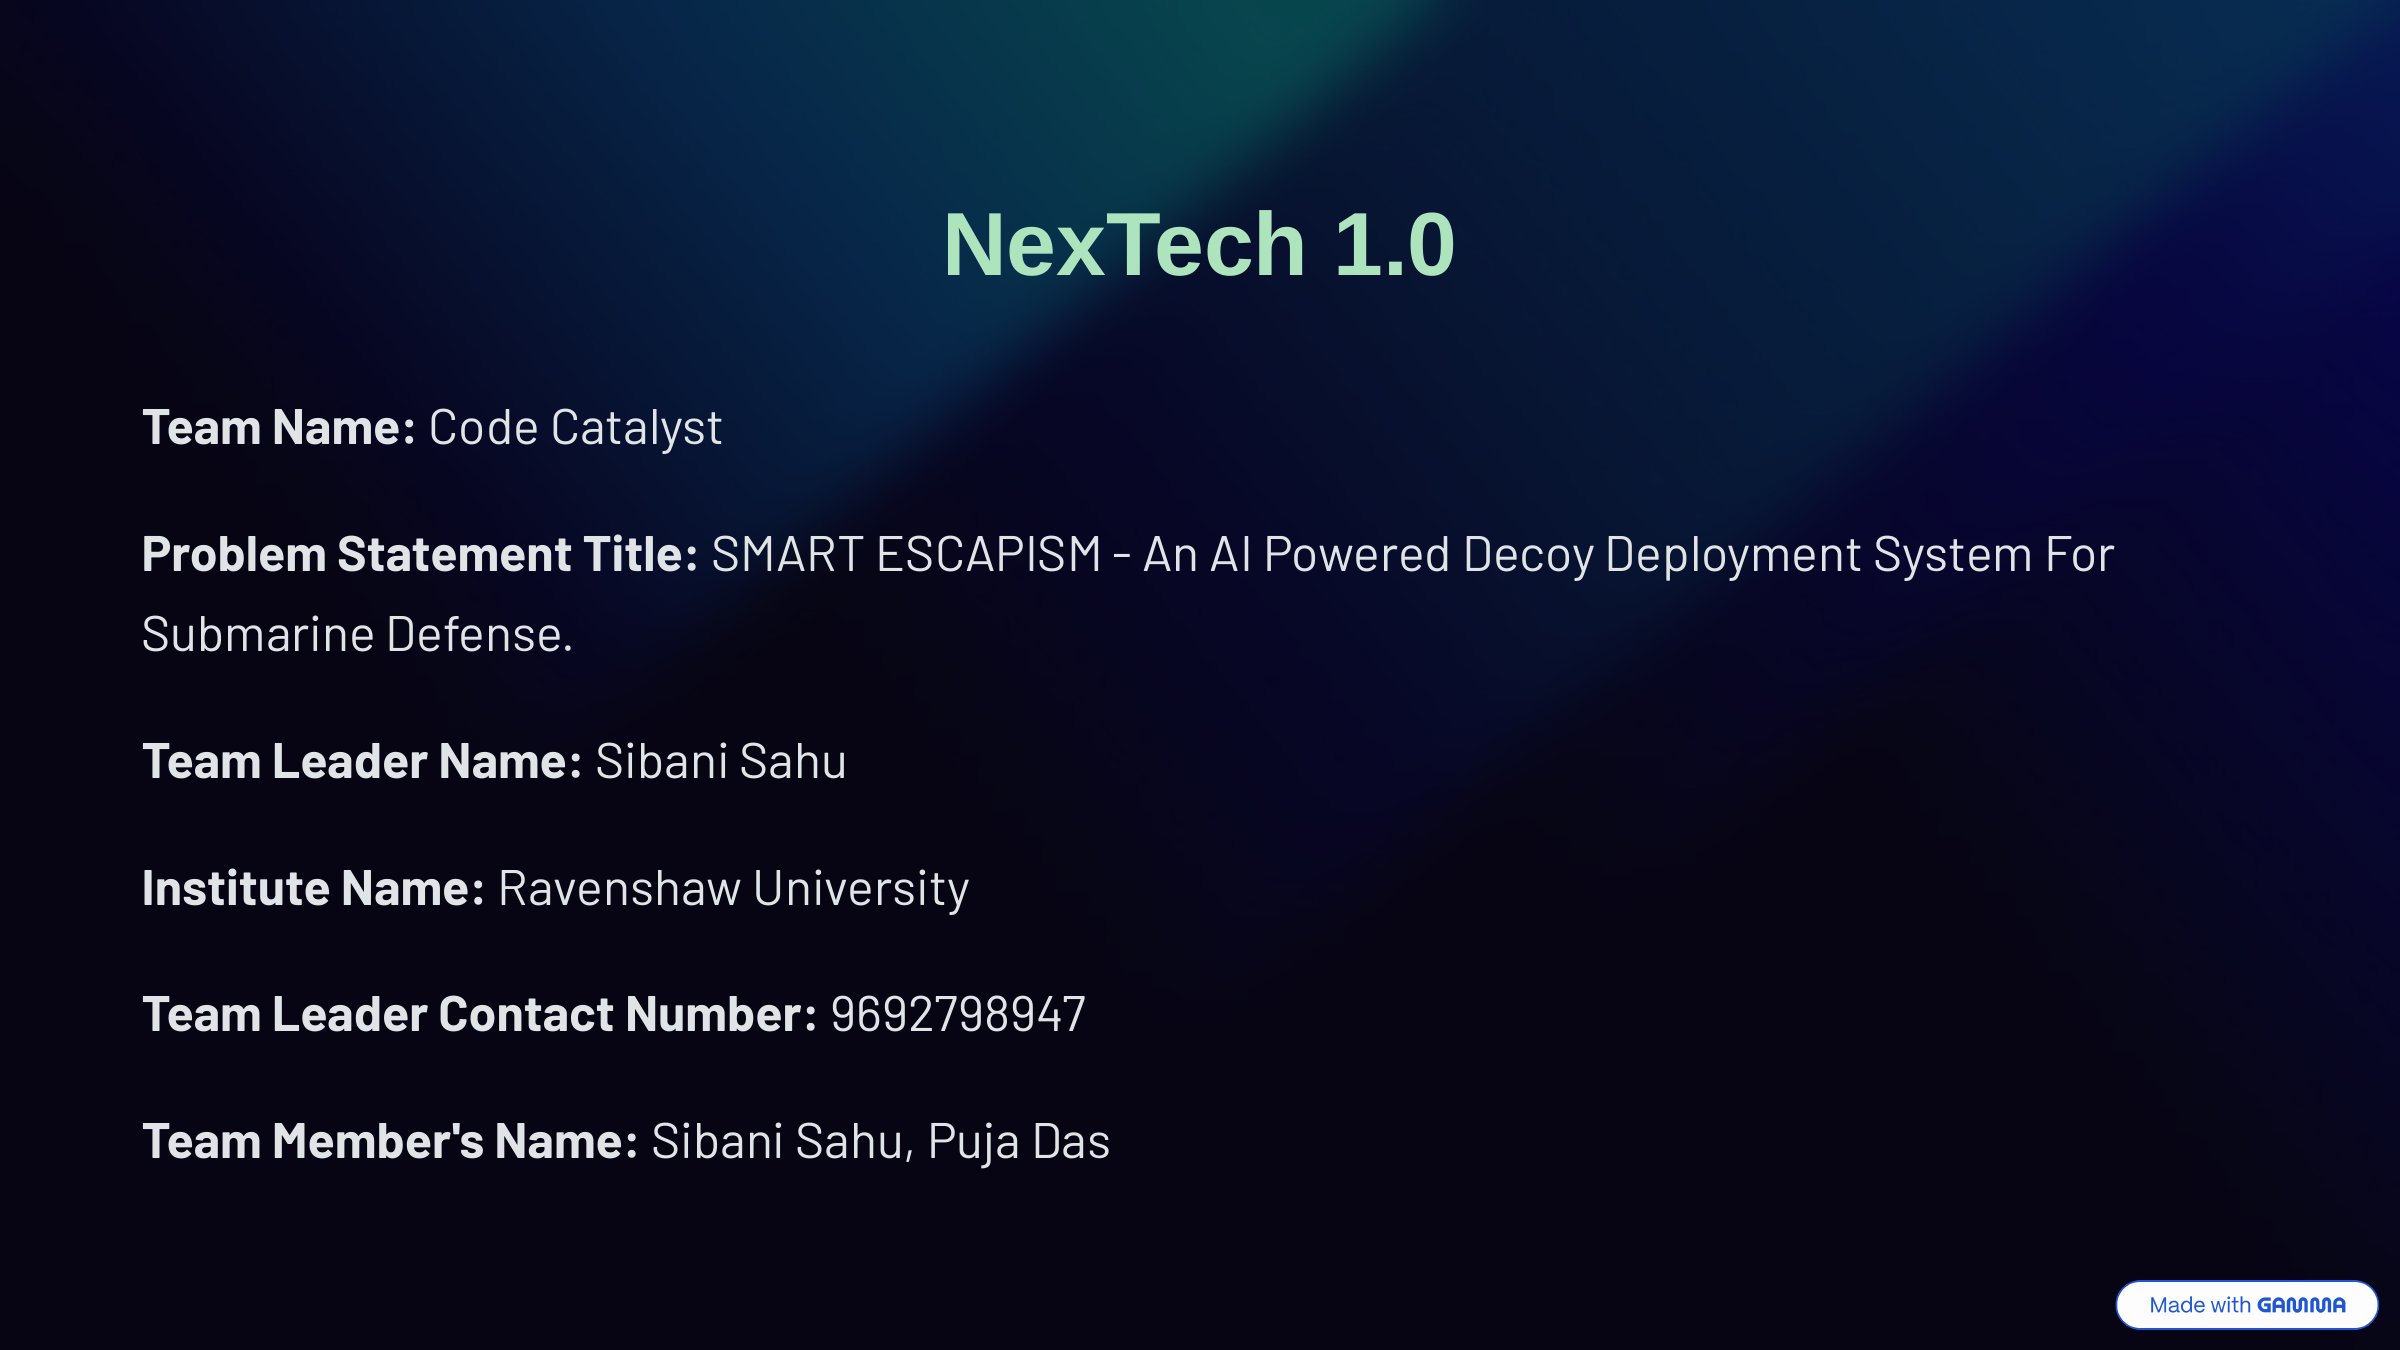

NexTech 1.0
Team Name: Code Catalyst
Problem Statement Title: SMART ESCAPISM - An AI Powered Decoy Deployment System For Submarine Defense.
Team Leader Name: Sibani Sahu
Institute Name: Ravenshaw University
Team Leader Contact Number: 9692798947
Team Member's Name: Sibani Sahu, Puja Das